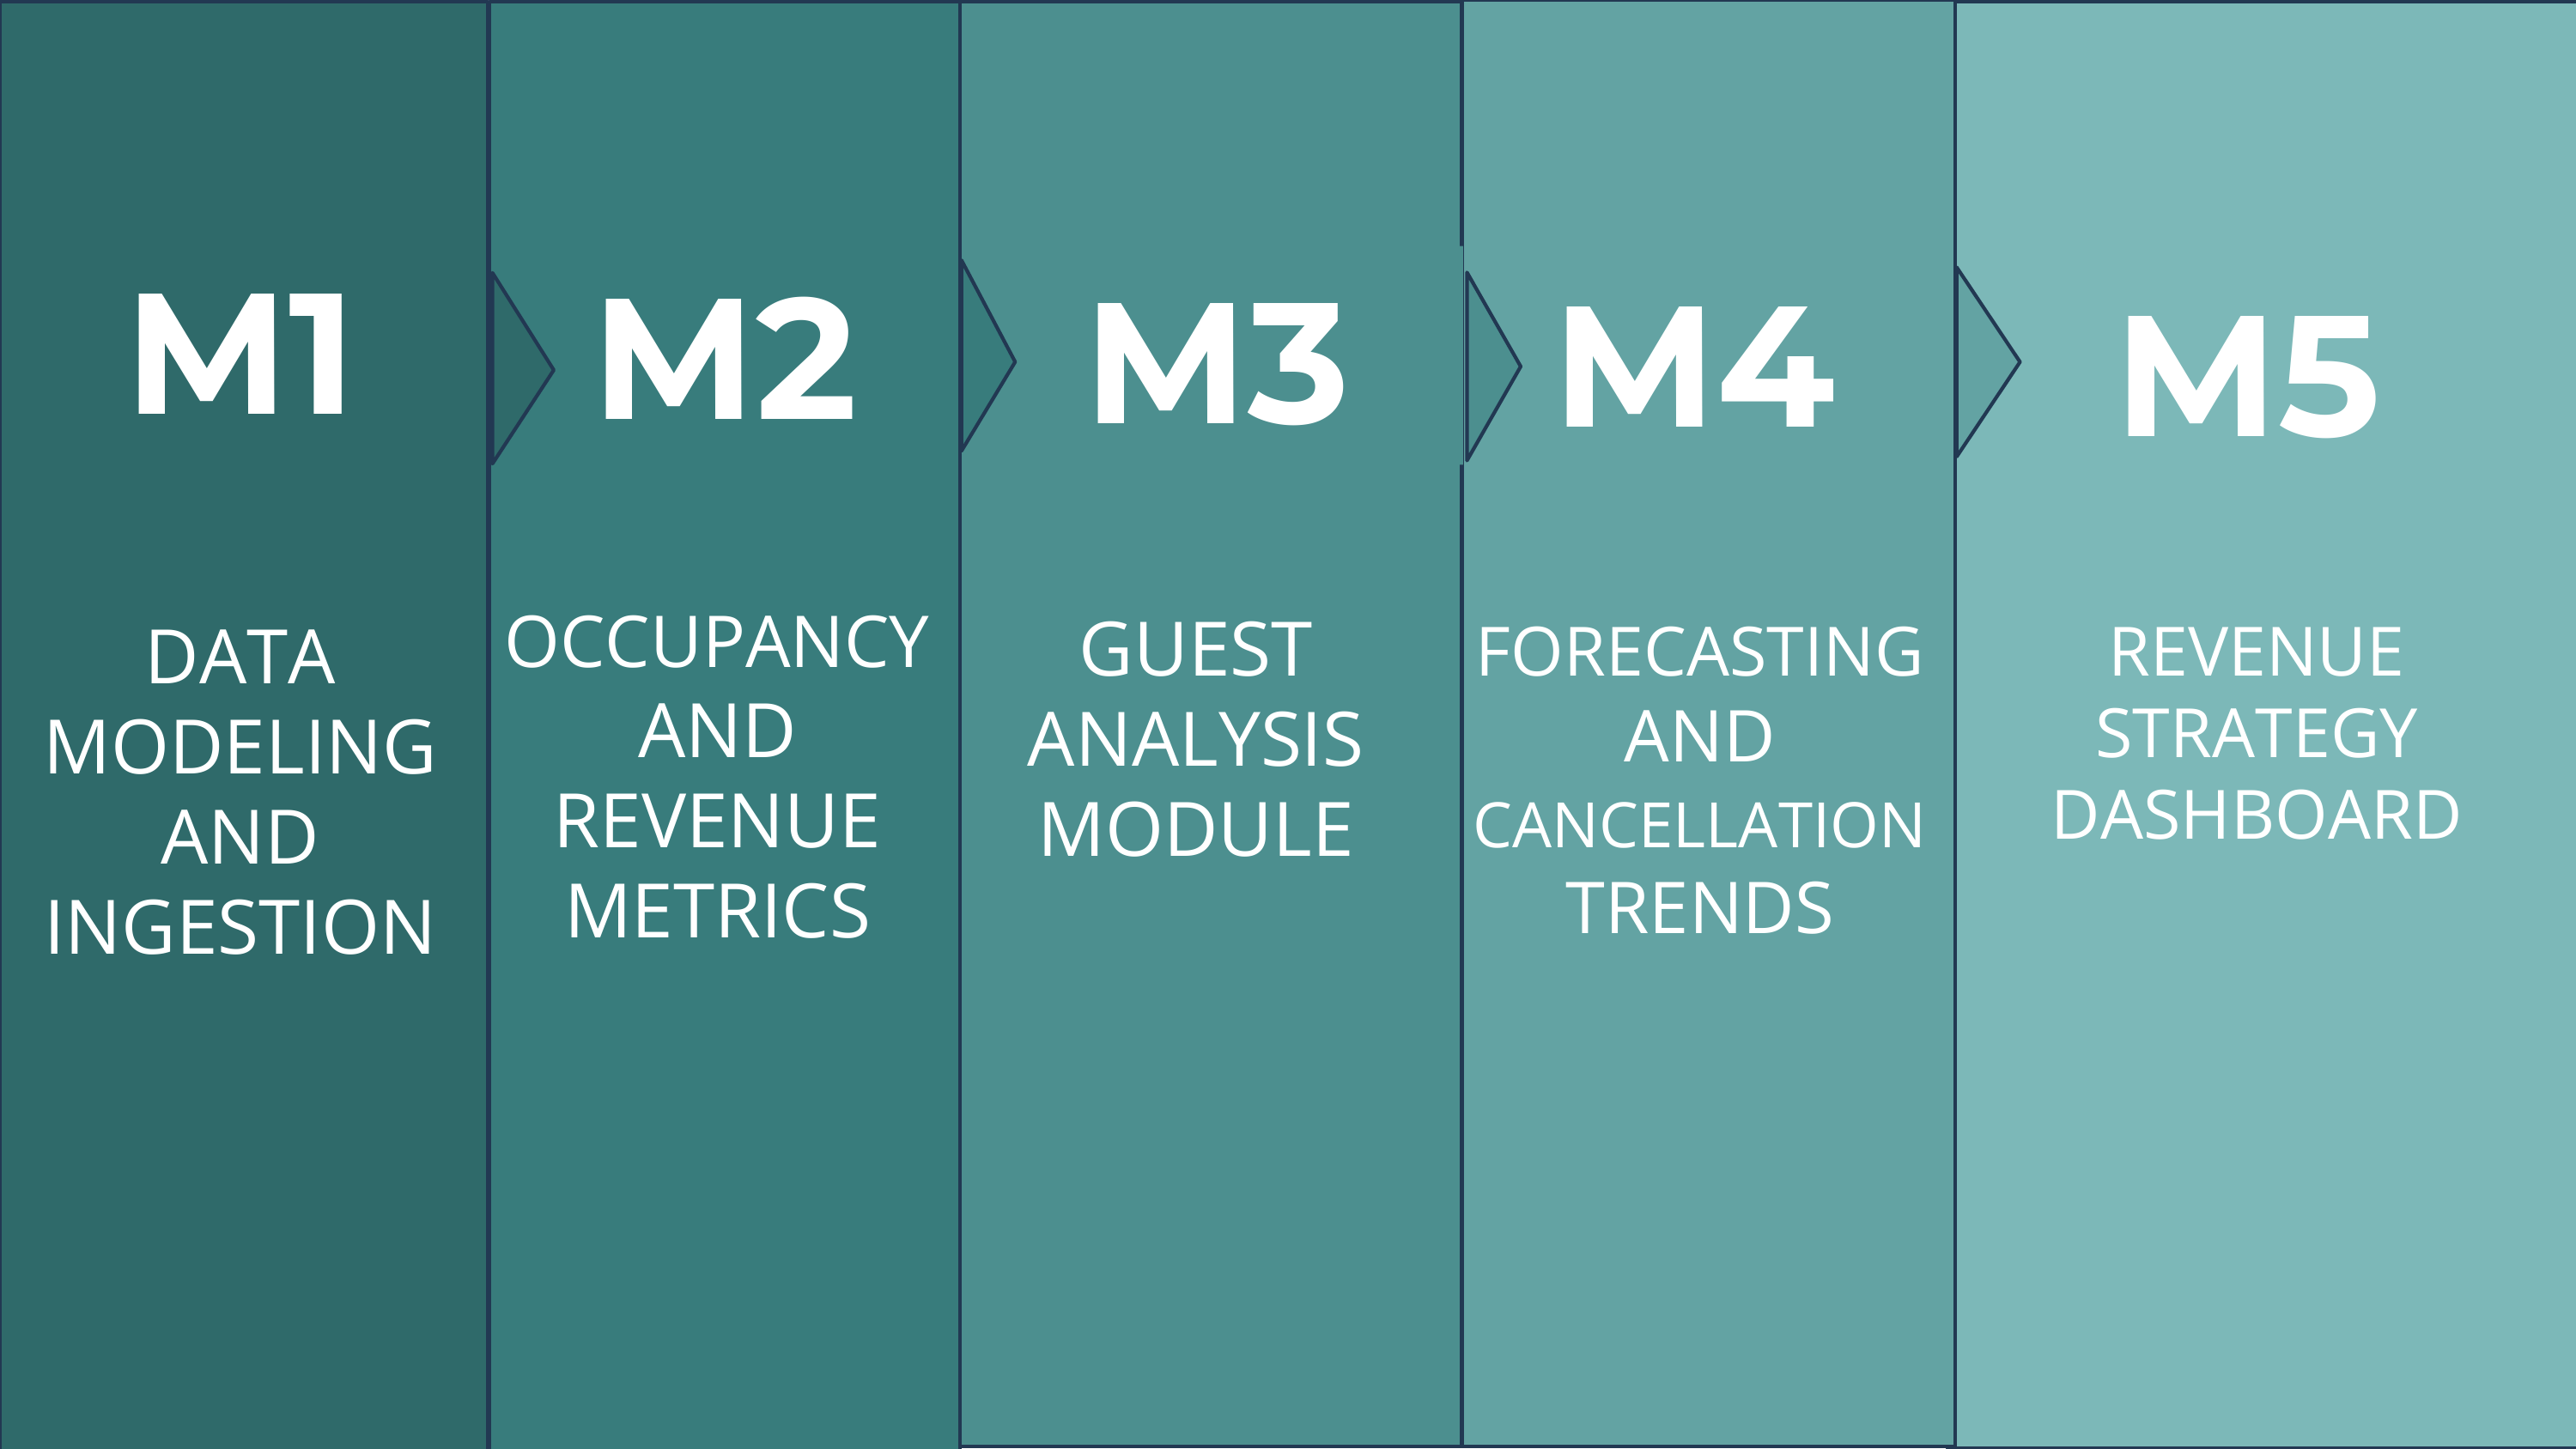

M4

FORECASTING AND CANCELLATION TRENDS

M3

GUEST ANALYSIS MODULE

DATA MODELING AND INGESTION
M1

M2

OCCUPANCY AND REVENUE METRICS

M5

REVENUE STRATEGY DASHBOARD